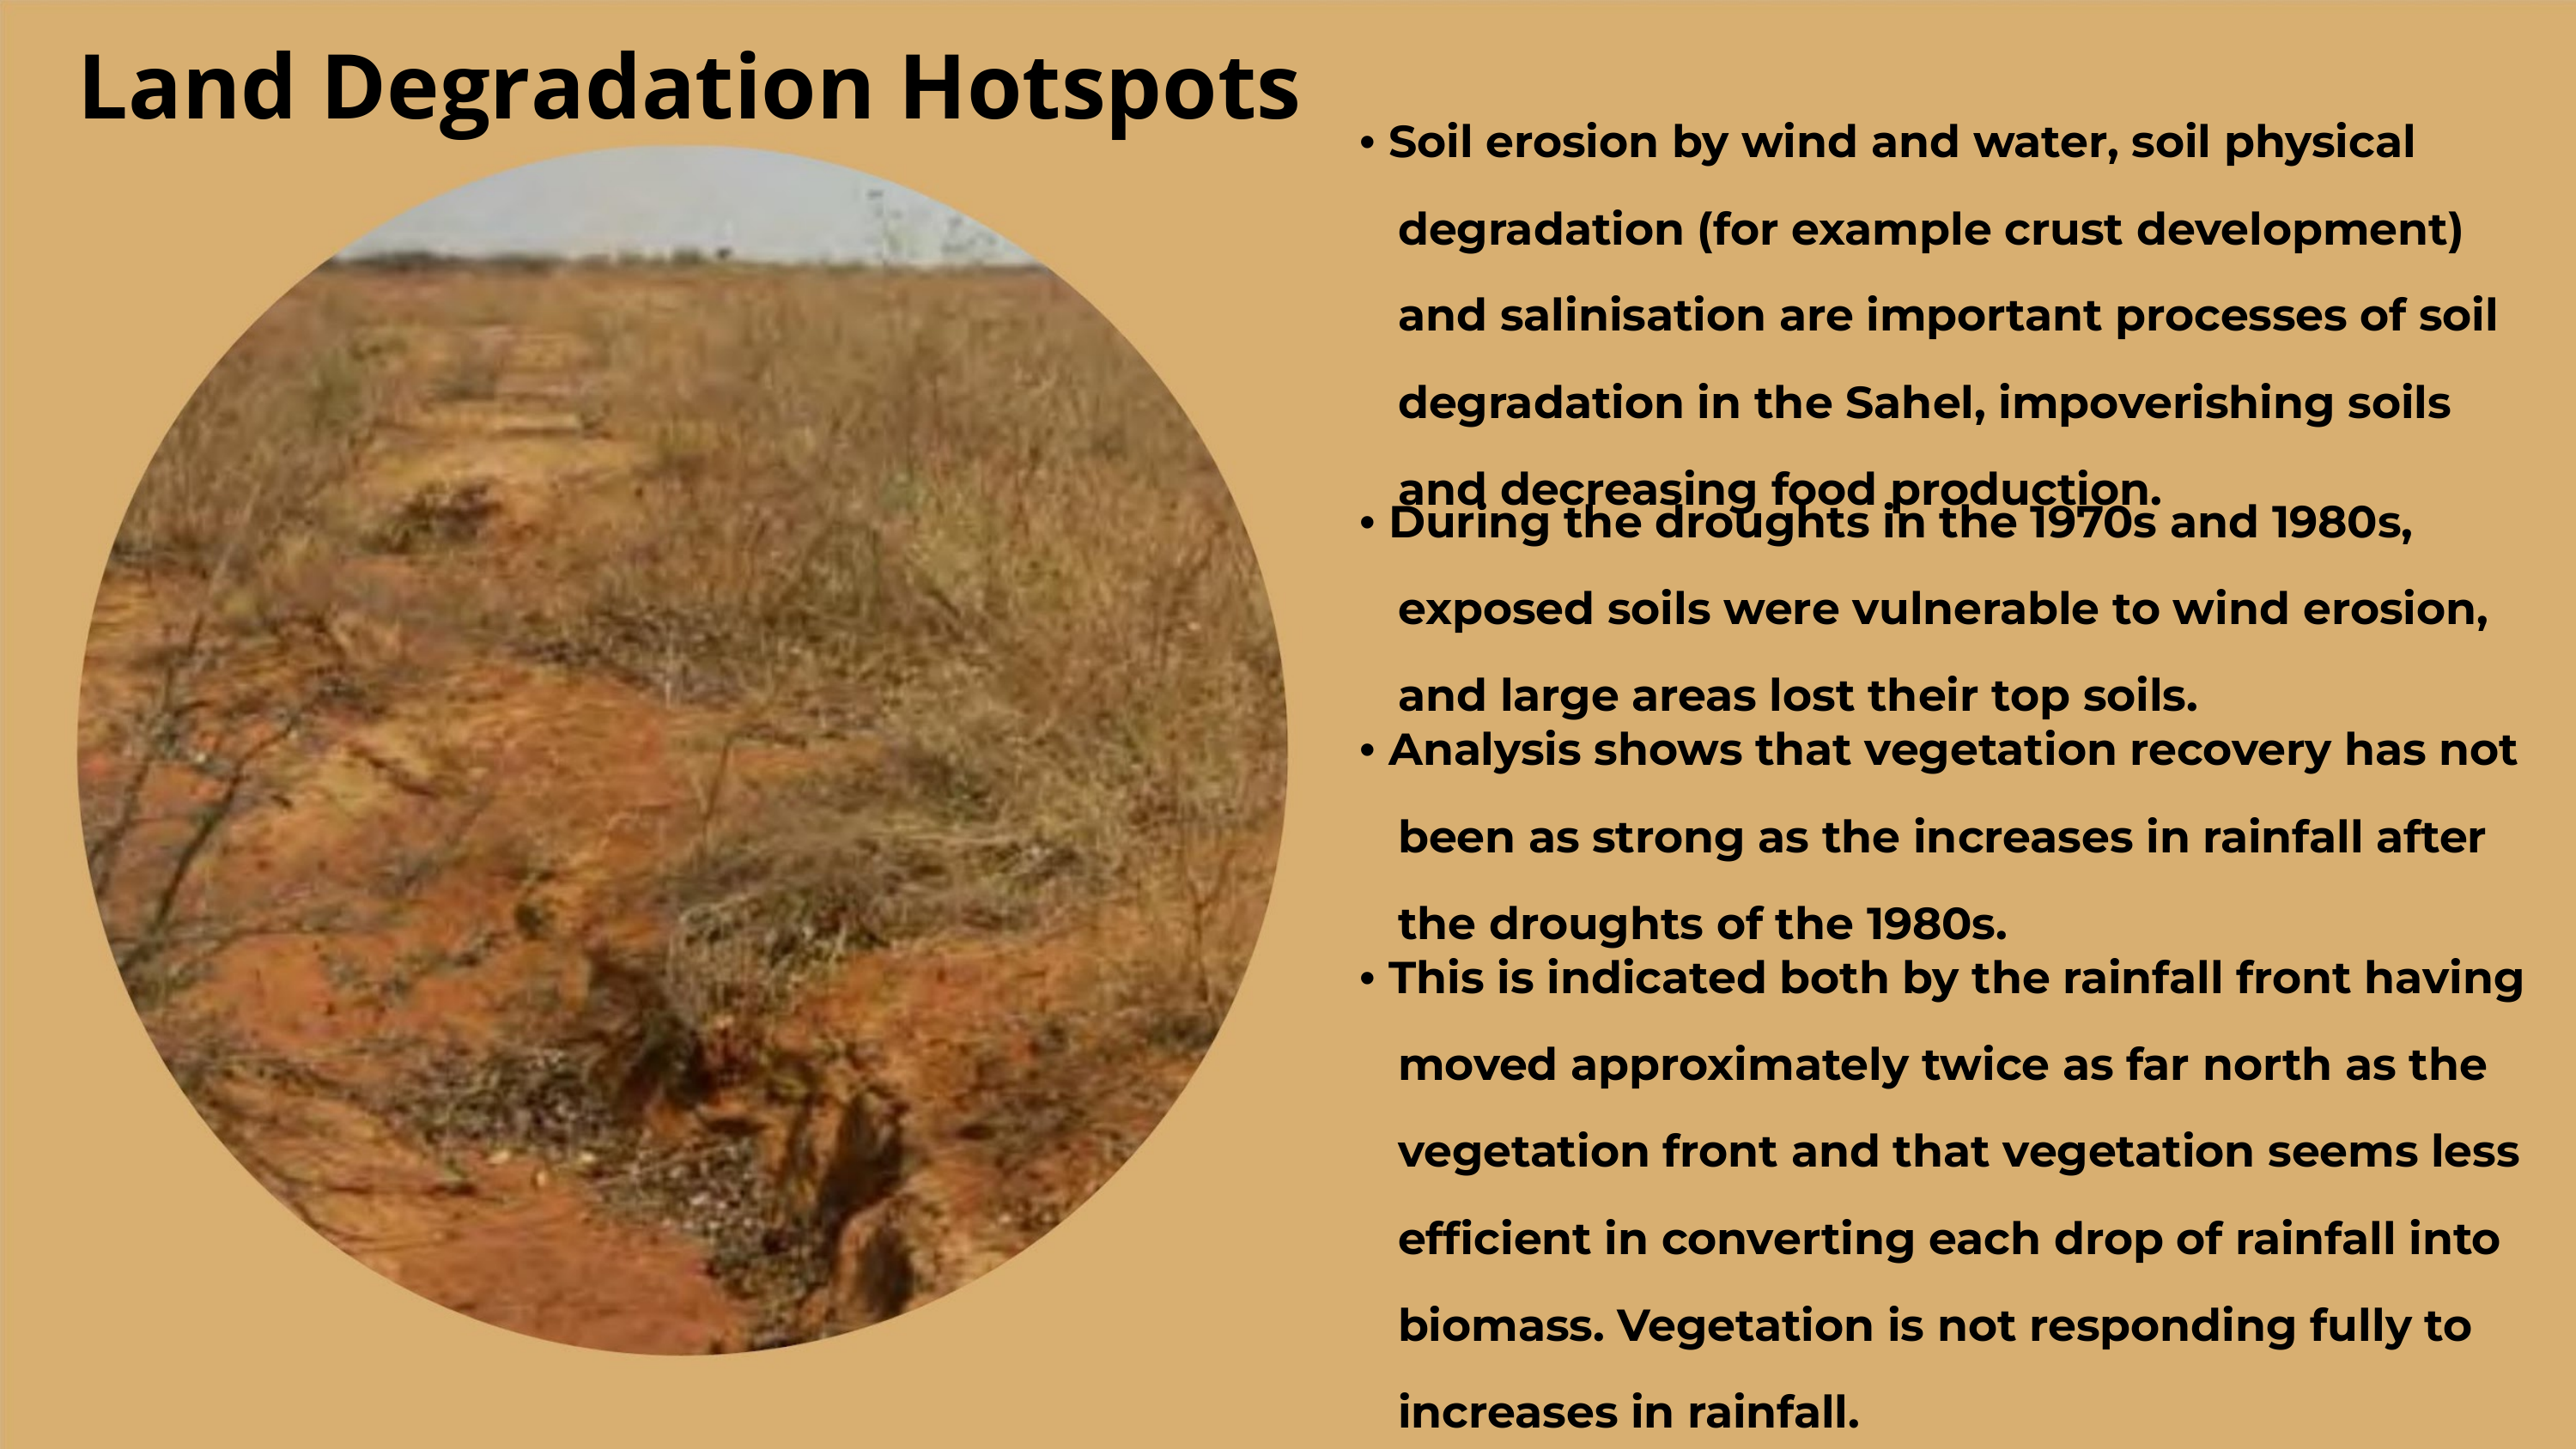

Land Degradation Hotspots
• Soil erosion by wind and water, soil physical
degradation (for example crust development)
and salinisation are important processes of soil
degradation in the Sahel, impoverishing soils
and decreasing food production.
• During the droughts in the 1970s and 1980s,
exposed soils were vulnerable to wind erosion,
and large areas lost their top soils.
• Analysis shows that vegetation recovery has not
been as strong as the increases in rainfall after
the droughts of the 1980s.
• This is indicated both by the rainfall front having
moved approximately twice as far north as the
vegetation front and that vegetation seems less
efficient in converting each drop of rainfall into
biomass. Vegetation is not responding fully to
increases in rainfall.